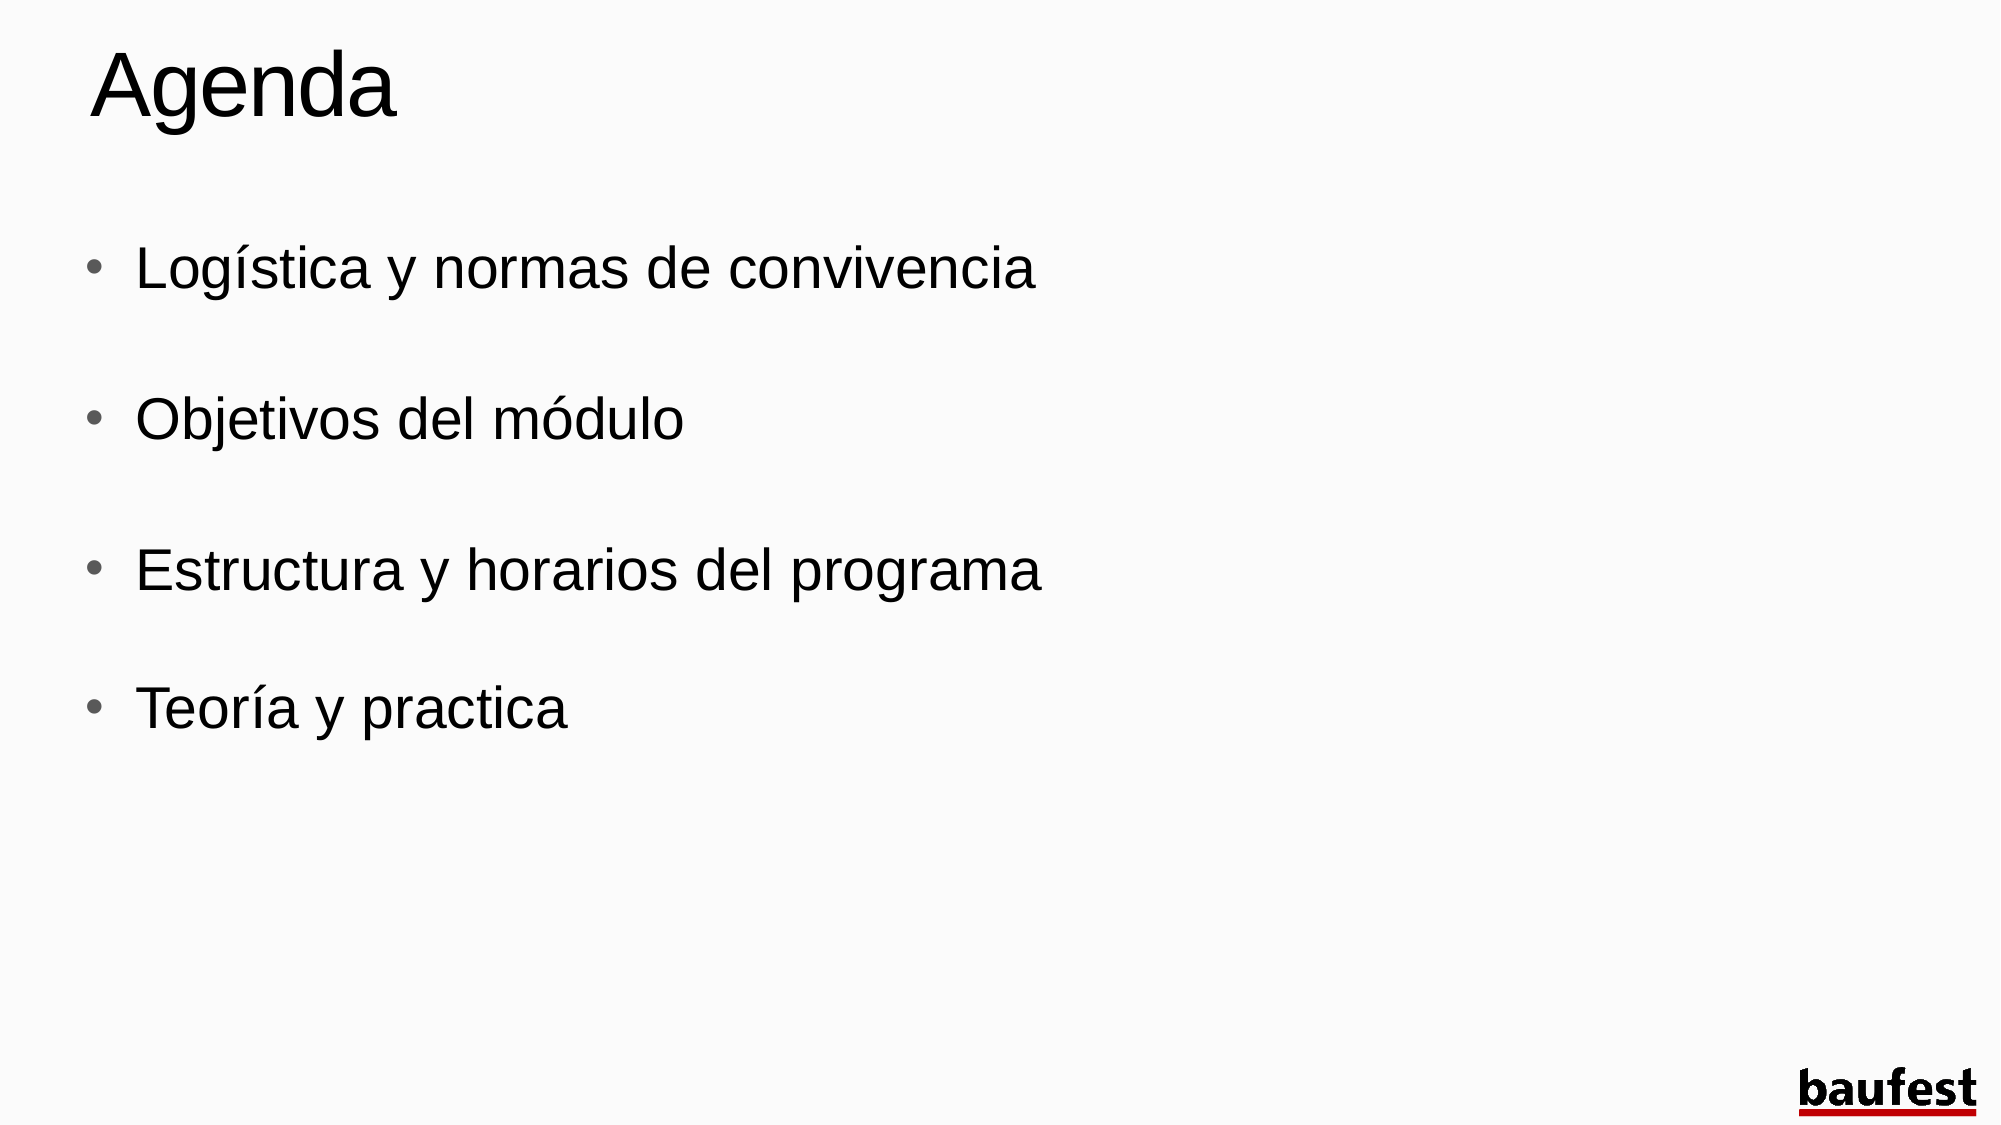

# Agenda
Logística y normas de convivencia

Objetivos del módulo

Estructura y horarios del programa
Teoría y practica